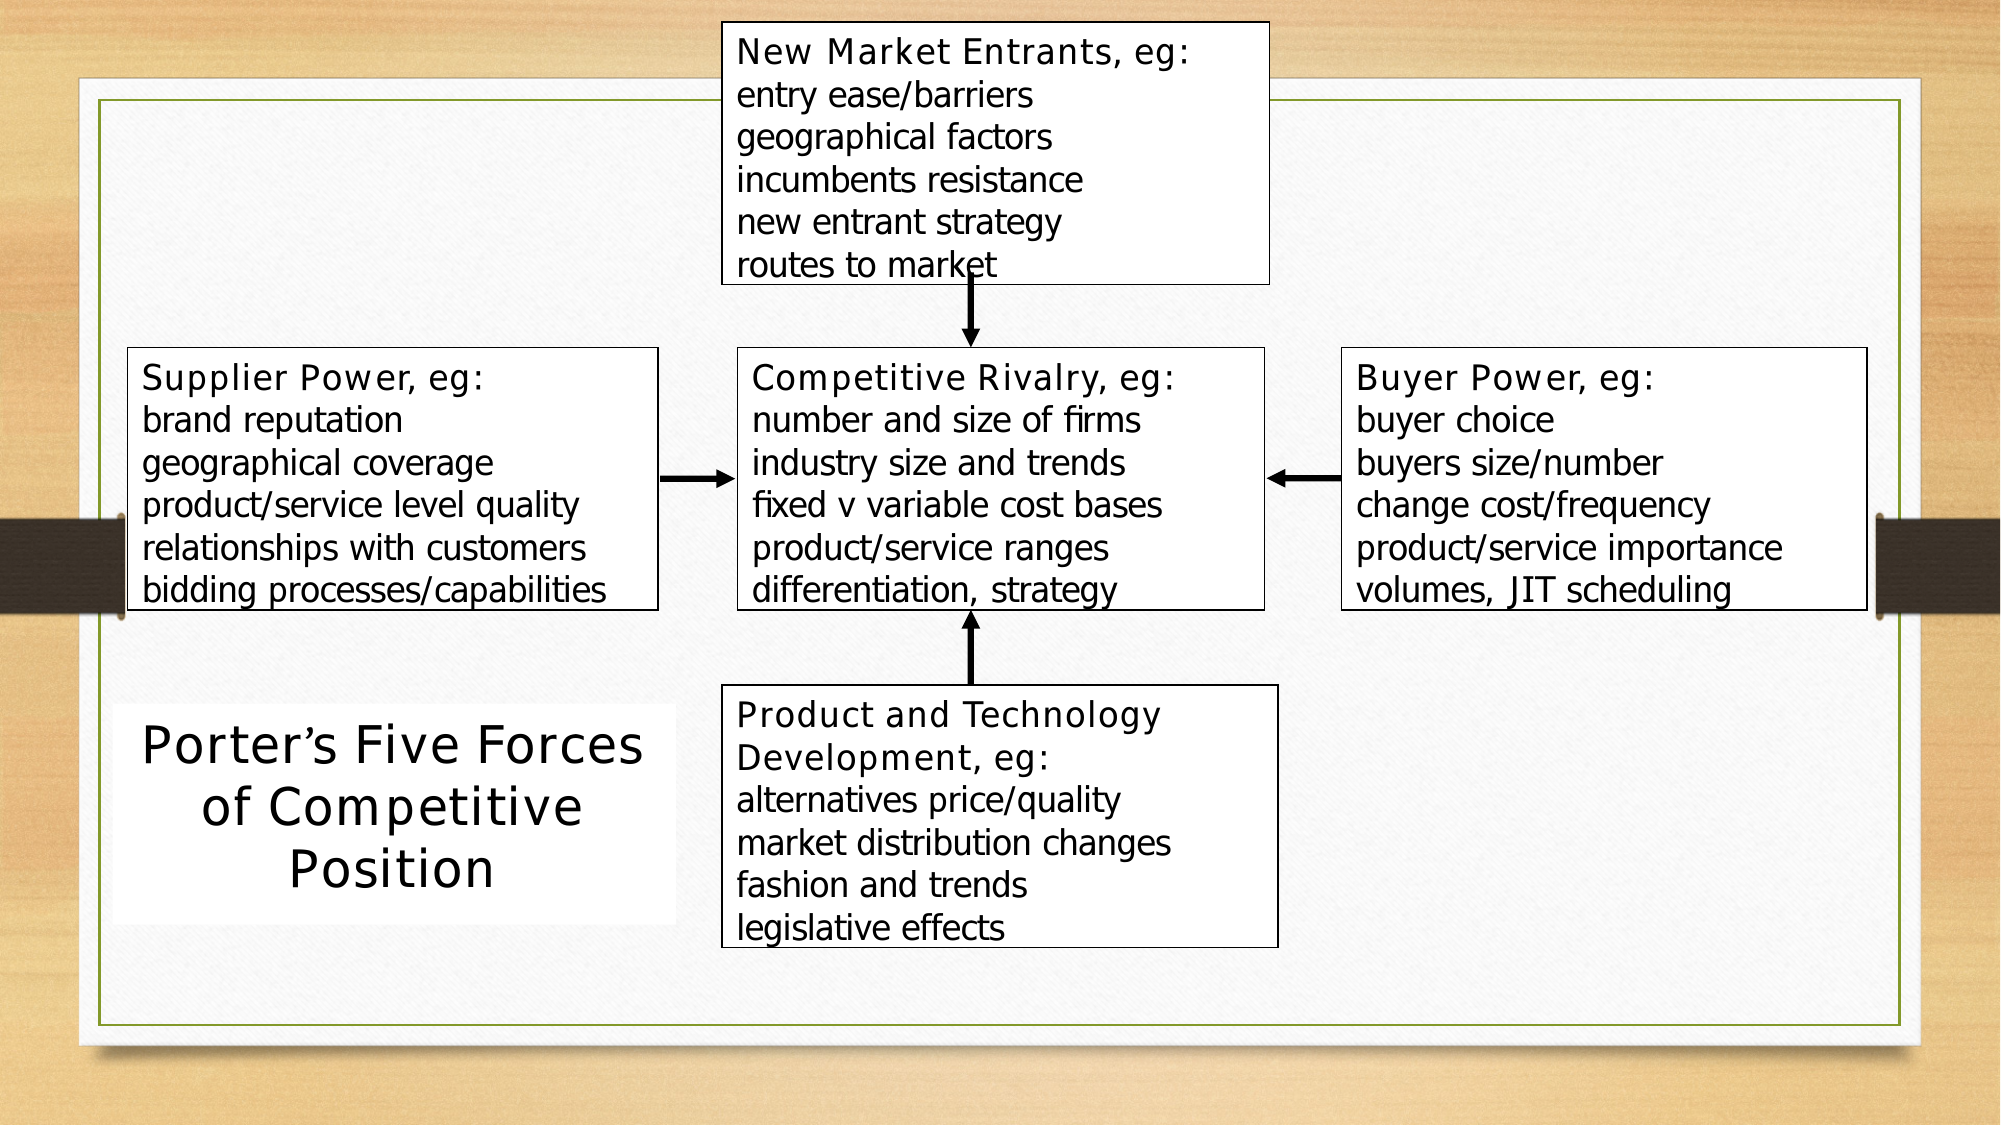

New Market Entrants, eg:
entry ease/barriers
geographical factors
incumbents resistance
new entrant strategy
routes to market

Supplier Power, eg:
brand reputation
geographical coverage
product/service level quality
relationships with customers
bidding processes/capabilities

Competitive Rivalry, eg:
number and size of firms
industry size and trends
fixed v variable cost bases
product/service ranges
differentiation, strategy

Buyer Power, eg:
buyer choice
buyers size/number
change cost/frequency
product/service importance
volumes, JIT scheduling

Product and Technology Development, eg:
alternatives price/quality
market distribution changes
fashion and trends
legislative effects

Porter’s Five Forces of Competitive Position